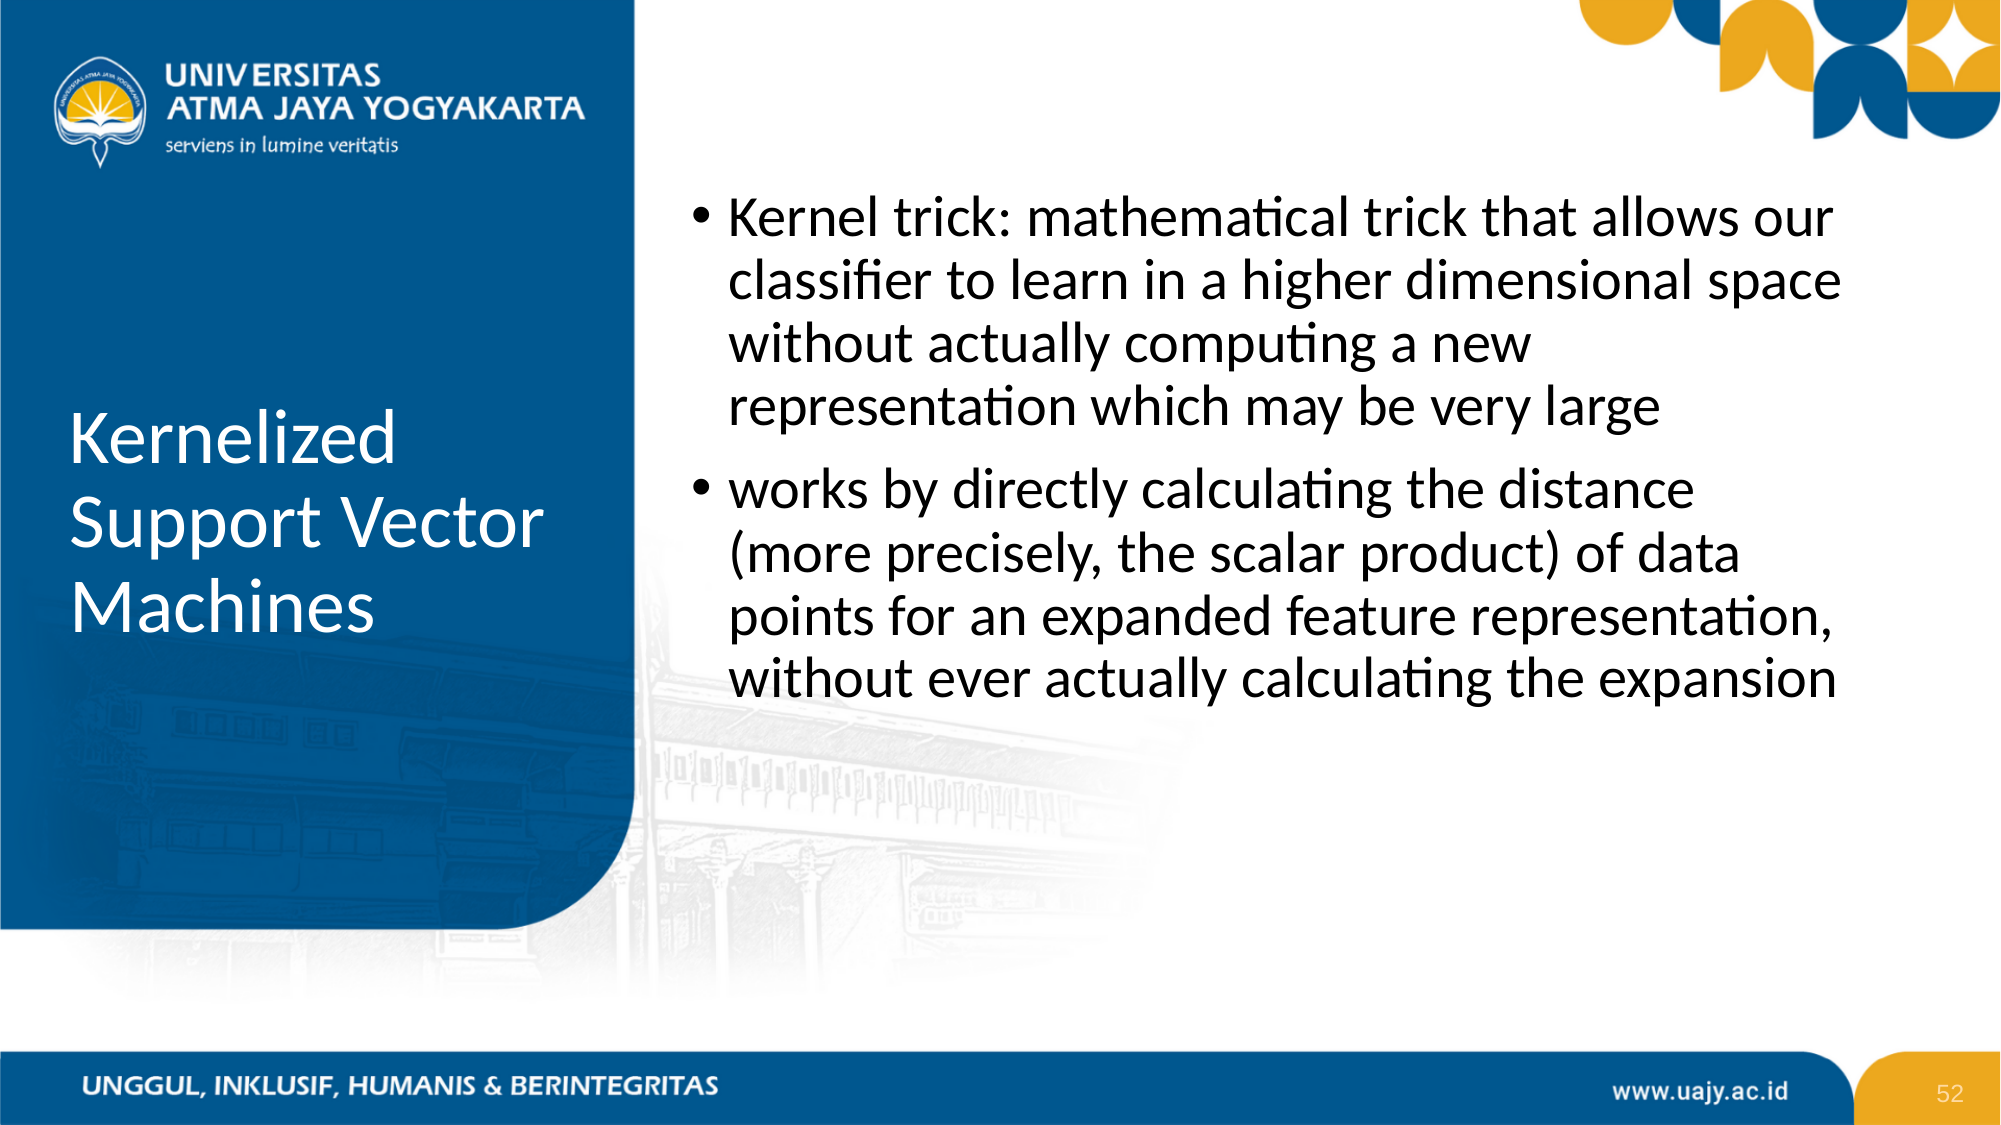

Kernel trick: mathematical trick that allows our classifier to learn in a higher dimensional space without actually computing a new representation which may be very large
works by directly calculating the distance (more precisely, the scalar product) of data points for an expanded feature representation, without ever actually calculating the expansion
# Kernelized Support Vector Machines
52